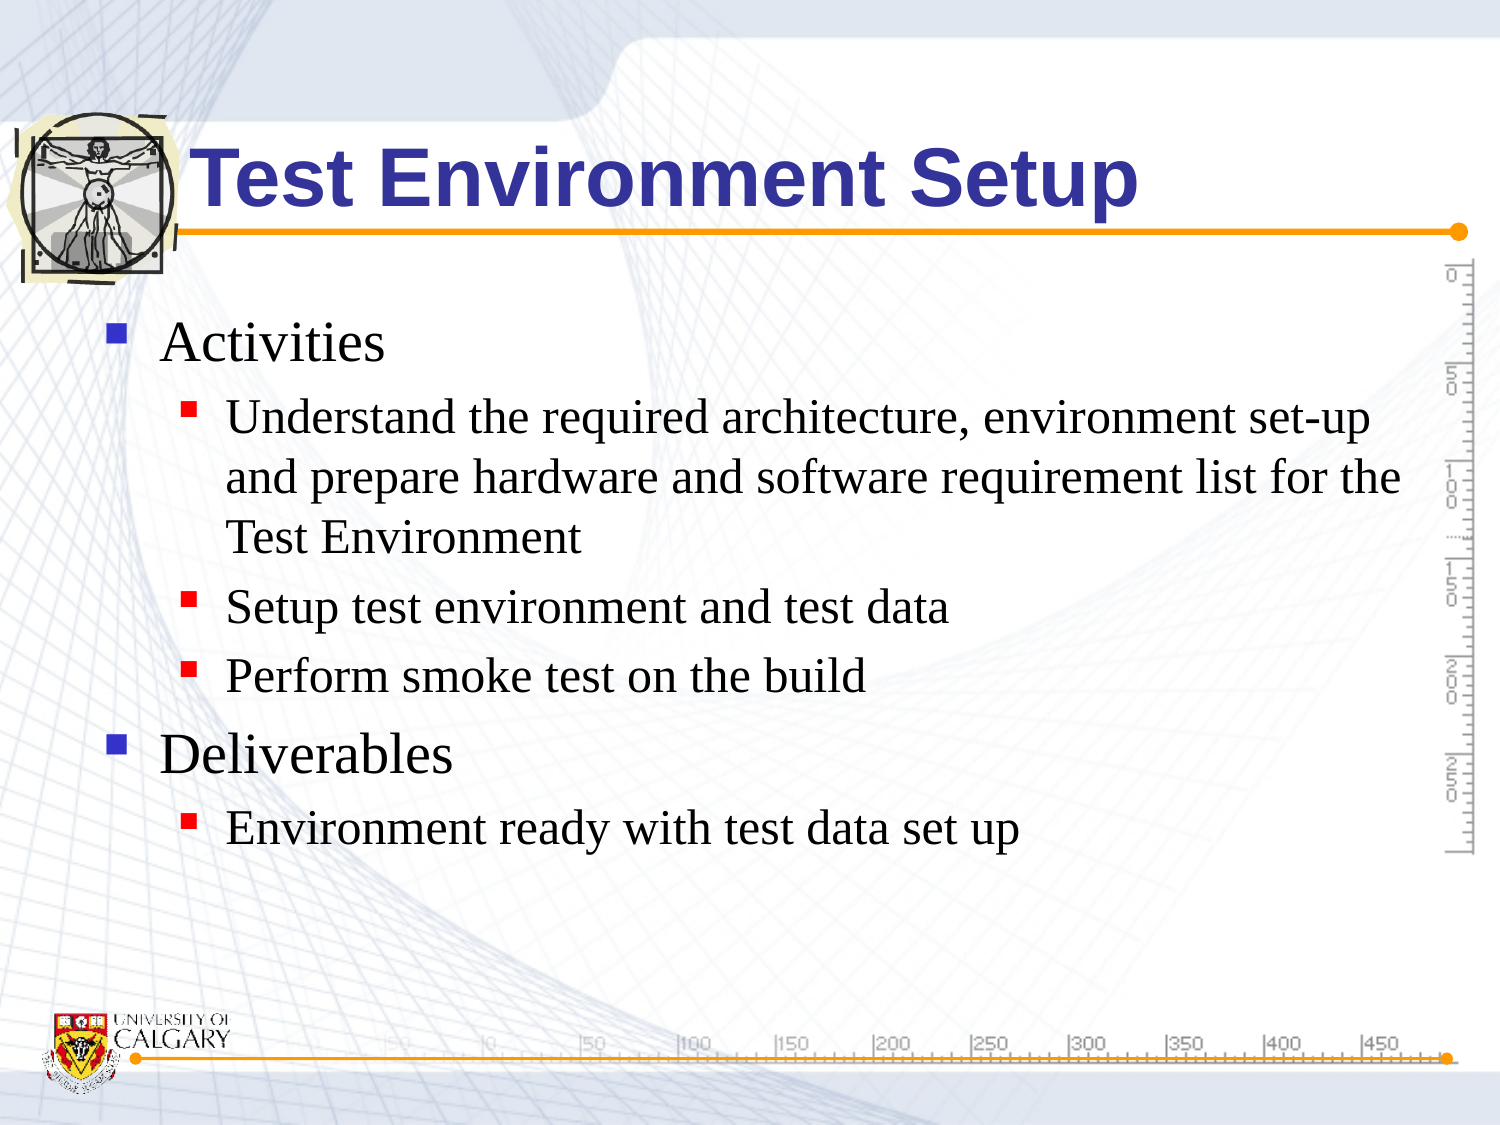

# Test Environment Setup
Activities
Understand the required architecture, environment set-up and prepare hardware and software requirement list for the Test Environment
Setup test environment and test data
Perform smoke test on the build
Deliverables
Environment ready with test data set up